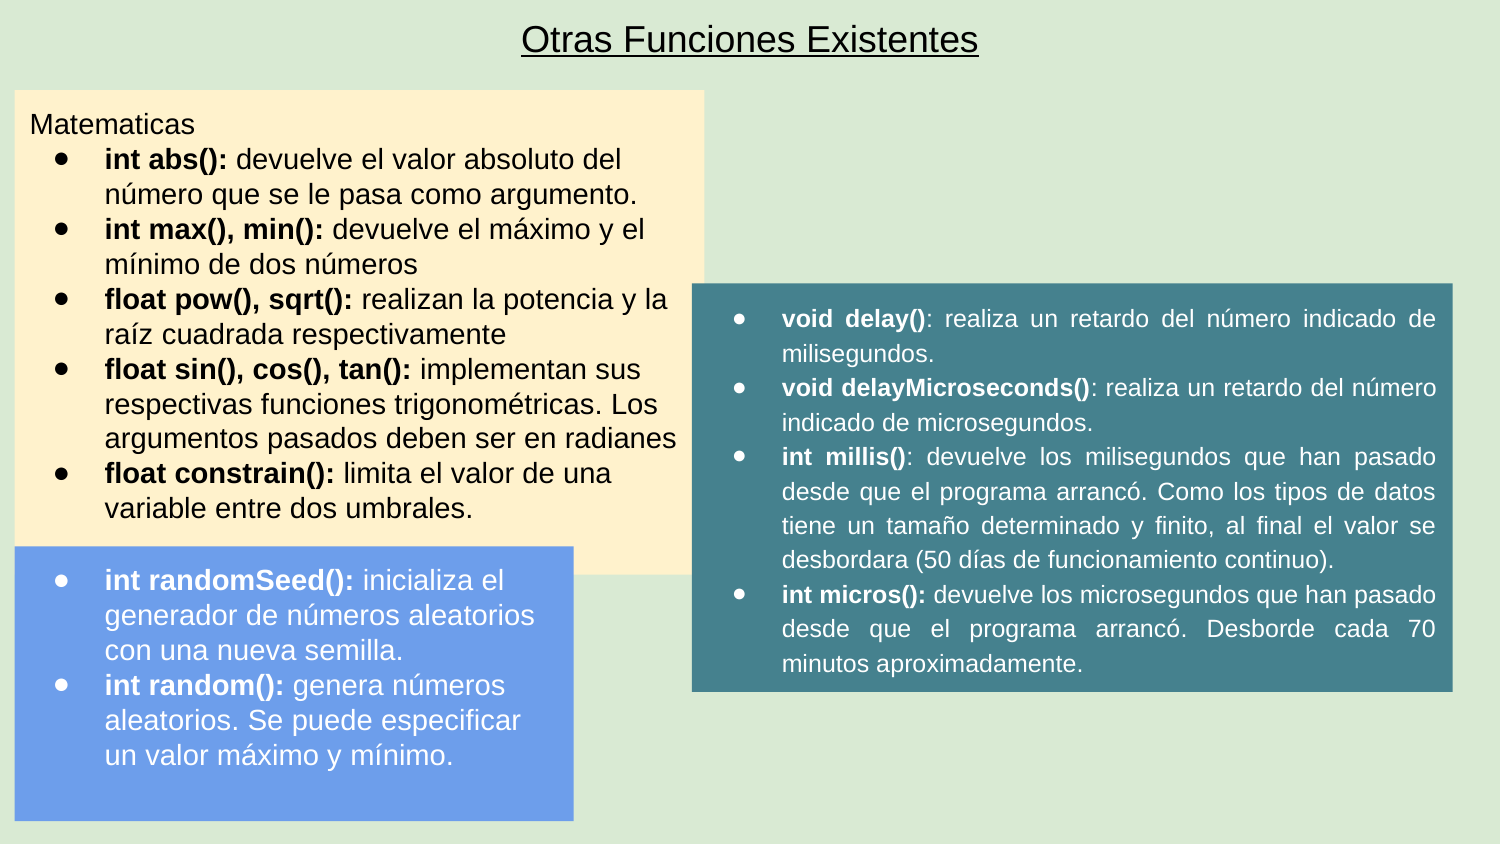

Otras Funciones Existentes
Matematicas
int abs(): devuelve el valor absoluto del número que se le pasa como argumento.
int max(), min(): devuelve el máximo y el mínimo de dos números
float pow(), sqrt(): realizan la potencia y la raíz cuadrada respectivamente
float sin(), cos(), tan(): implementan sus respectivas funciones trigonométricas. Los argumentos pasados deben ser en radianes
float constrain(): limita el valor de una variable entre dos umbrales.

void delay(): realiza un retardo del número indicado de milisegundos.
void delayMicroseconds(): realiza un retardo del número indicado de microsegundos.
int millis(): devuelve los milisegundos que han pasado desde que el programa arrancó. Como los tipos de datos tiene un tamaño determinado y finito, al final el valor se desbordara (50 días de funcionamiento continuo).
int micros(): devuelve los microsegundos que han pasado desde que el programa arrancó. Desborde cada 70 minutos aproximadamente.
int randomSeed(): inicializa el generador de números aleatorios con una nueva semilla.
int random(): genera números aleatorios. Se puede especificar un valor máximo y mínimo.